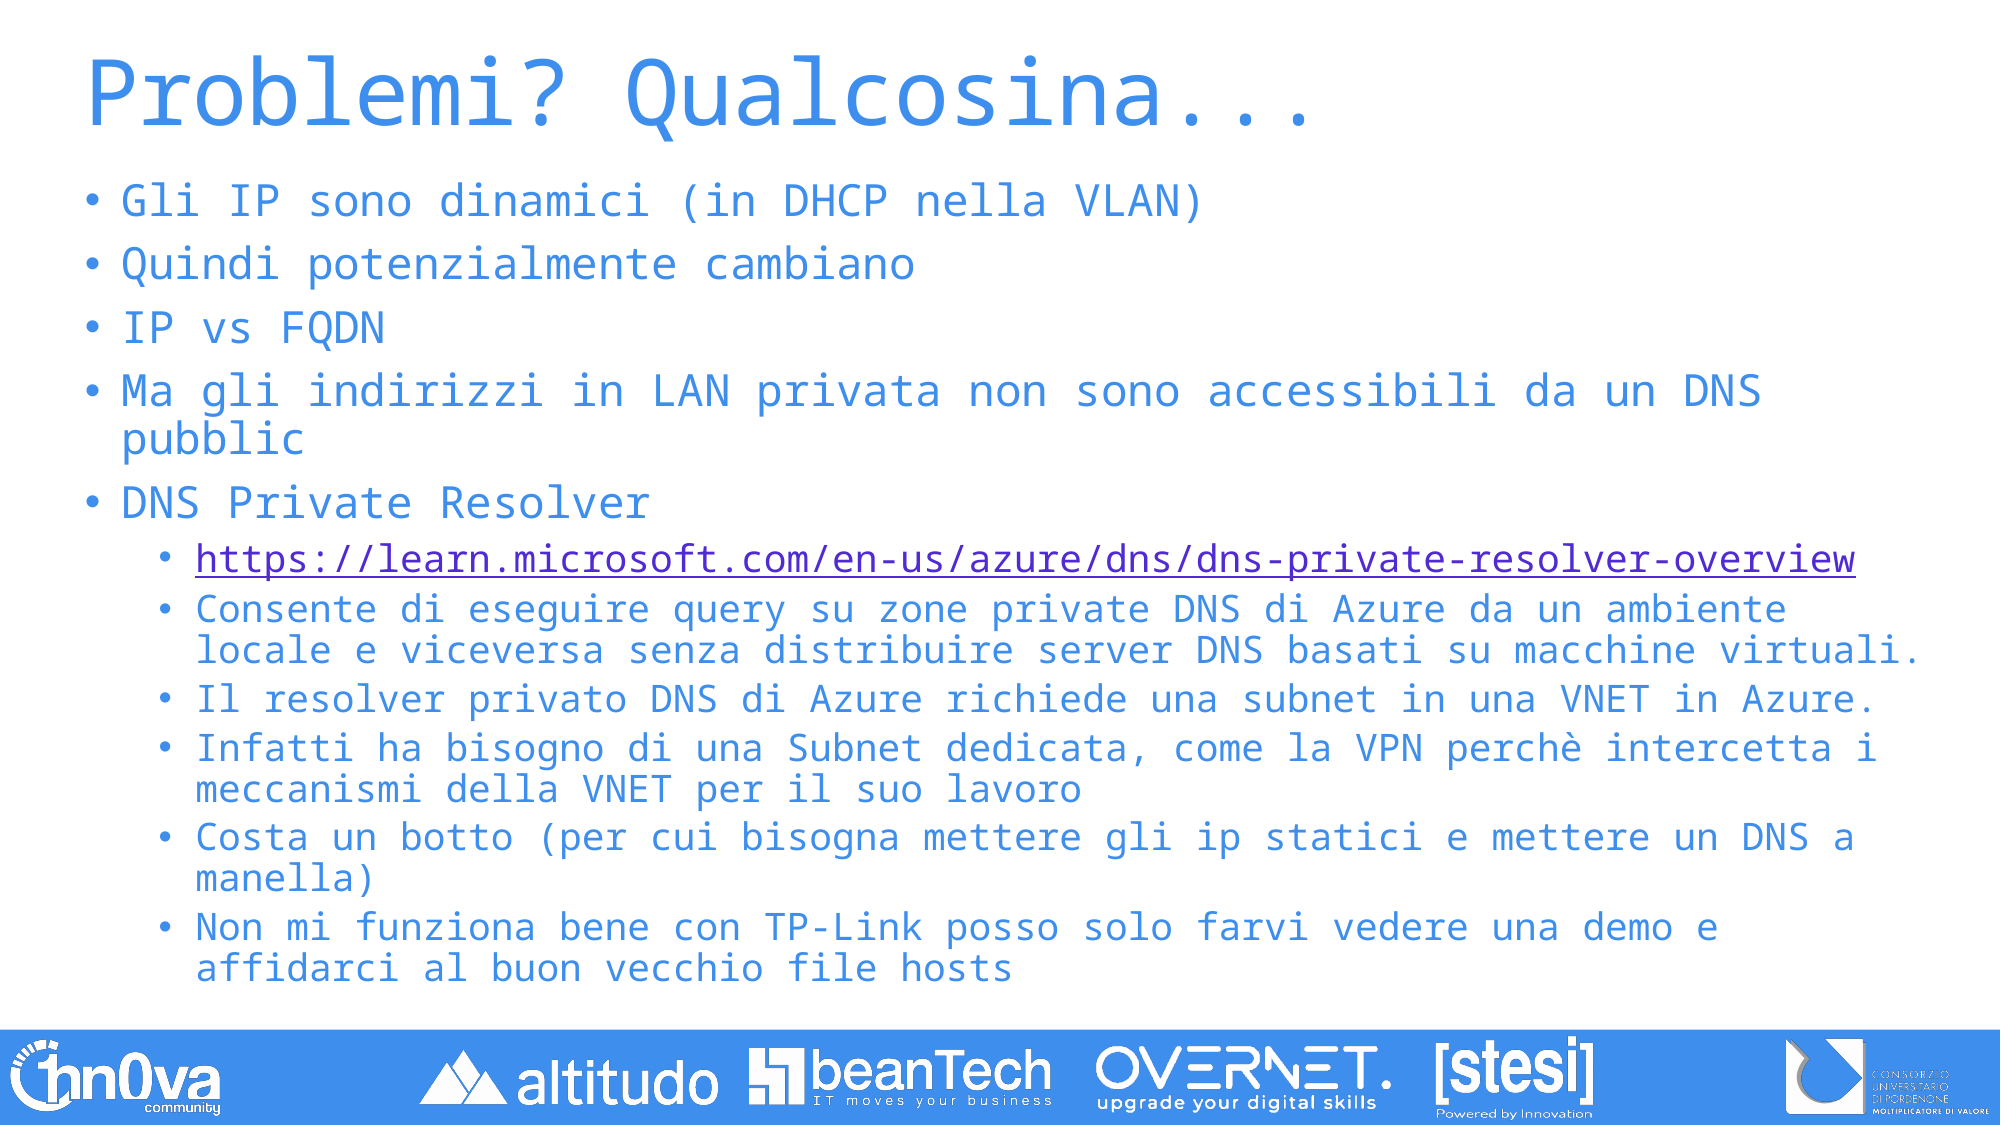

# Problemi? Qualcosina...
Gli IP sono dinamici (in DHCP nella VLAN)
Quindi potenzialmente cambiano
IP vs FQDN
Ma gli indirizzi in LAN privata non sono accessibili da un DNS pubblic
DNS Private Resolver
https://learn.microsoft.com/en-us/azure/dns/dns-private-resolver-overview
Consente di eseguire query su zone private DNS di Azure da un ambiente locale e viceversa senza distribuire server DNS basati su macchine virtuali.
Il resolver privato DNS di Azure richiede una subnet in una VNET in Azure.
Infatti ha bisogno di una Subnet dedicata, come la VPN perchè intercetta i meccanismi della VNET per il suo lavoro
Costa un botto (per cui bisogna mettere gli ip statici e mettere un DNS a manella)
Non mi funziona bene con TP-Link posso solo farvi vedere una demo e affidarci al buon vecchio file hosts